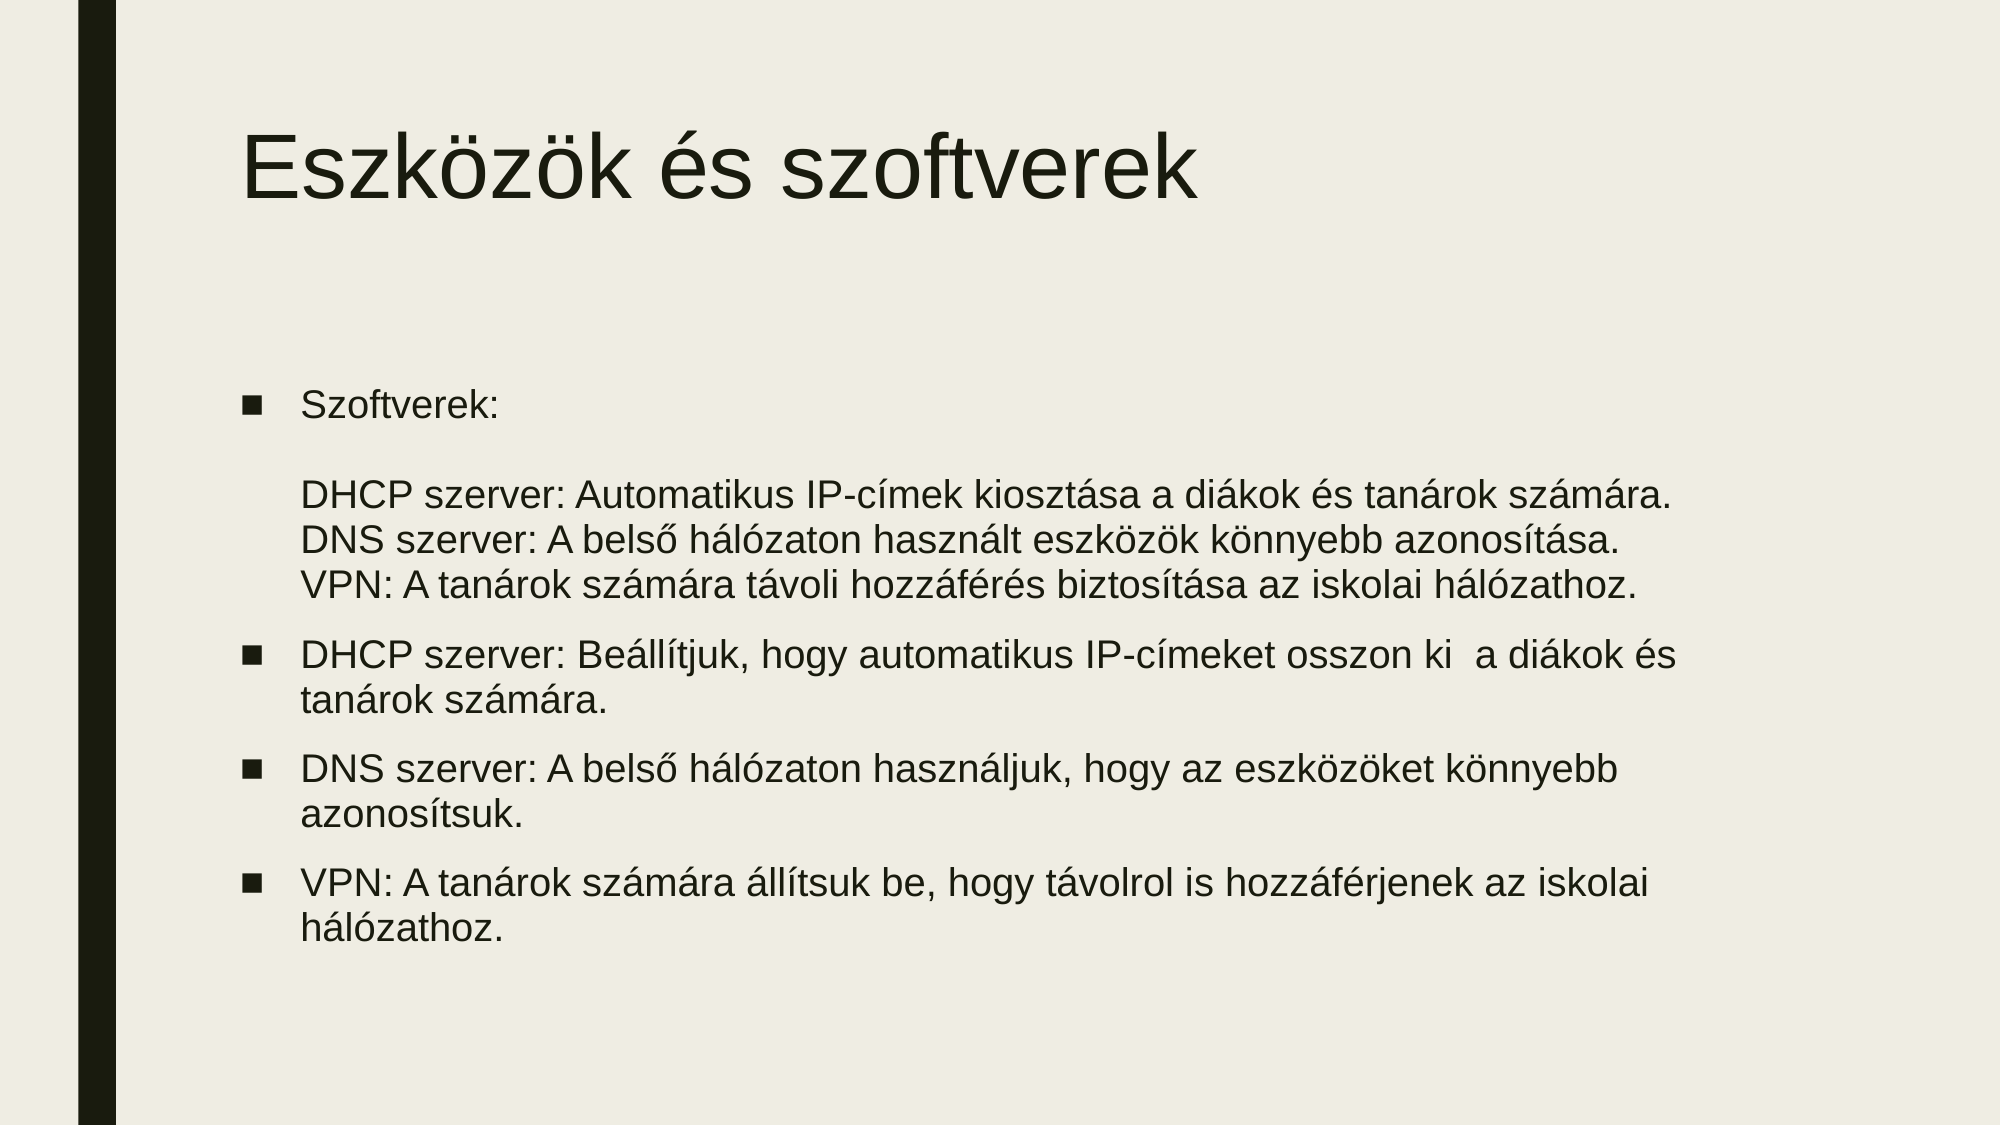

# Eszközök és szoftverek
Szoftverek:
DHCP szerver: Automatikus IP-címek kiosztása a diákok és tanárok számára.
DNS szerver: A belső hálózaton használt eszközök könnyebb azonosítása.
VPN: A tanárok számára távoli hozzáférés biztosítása az iskolai hálózathoz.
DHCP szerver: Beállítjuk, hogy automatikus IP-címeket osszon ki  a diákok és tanárok számára.
DNS szerver: A belső hálózaton használjuk, hogy az eszközöket könnyebb azonosítsuk.
VPN: A tanárok számára állítsuk be, hogy távolrol is hozzáférjenek az iskolai hálózathoz.